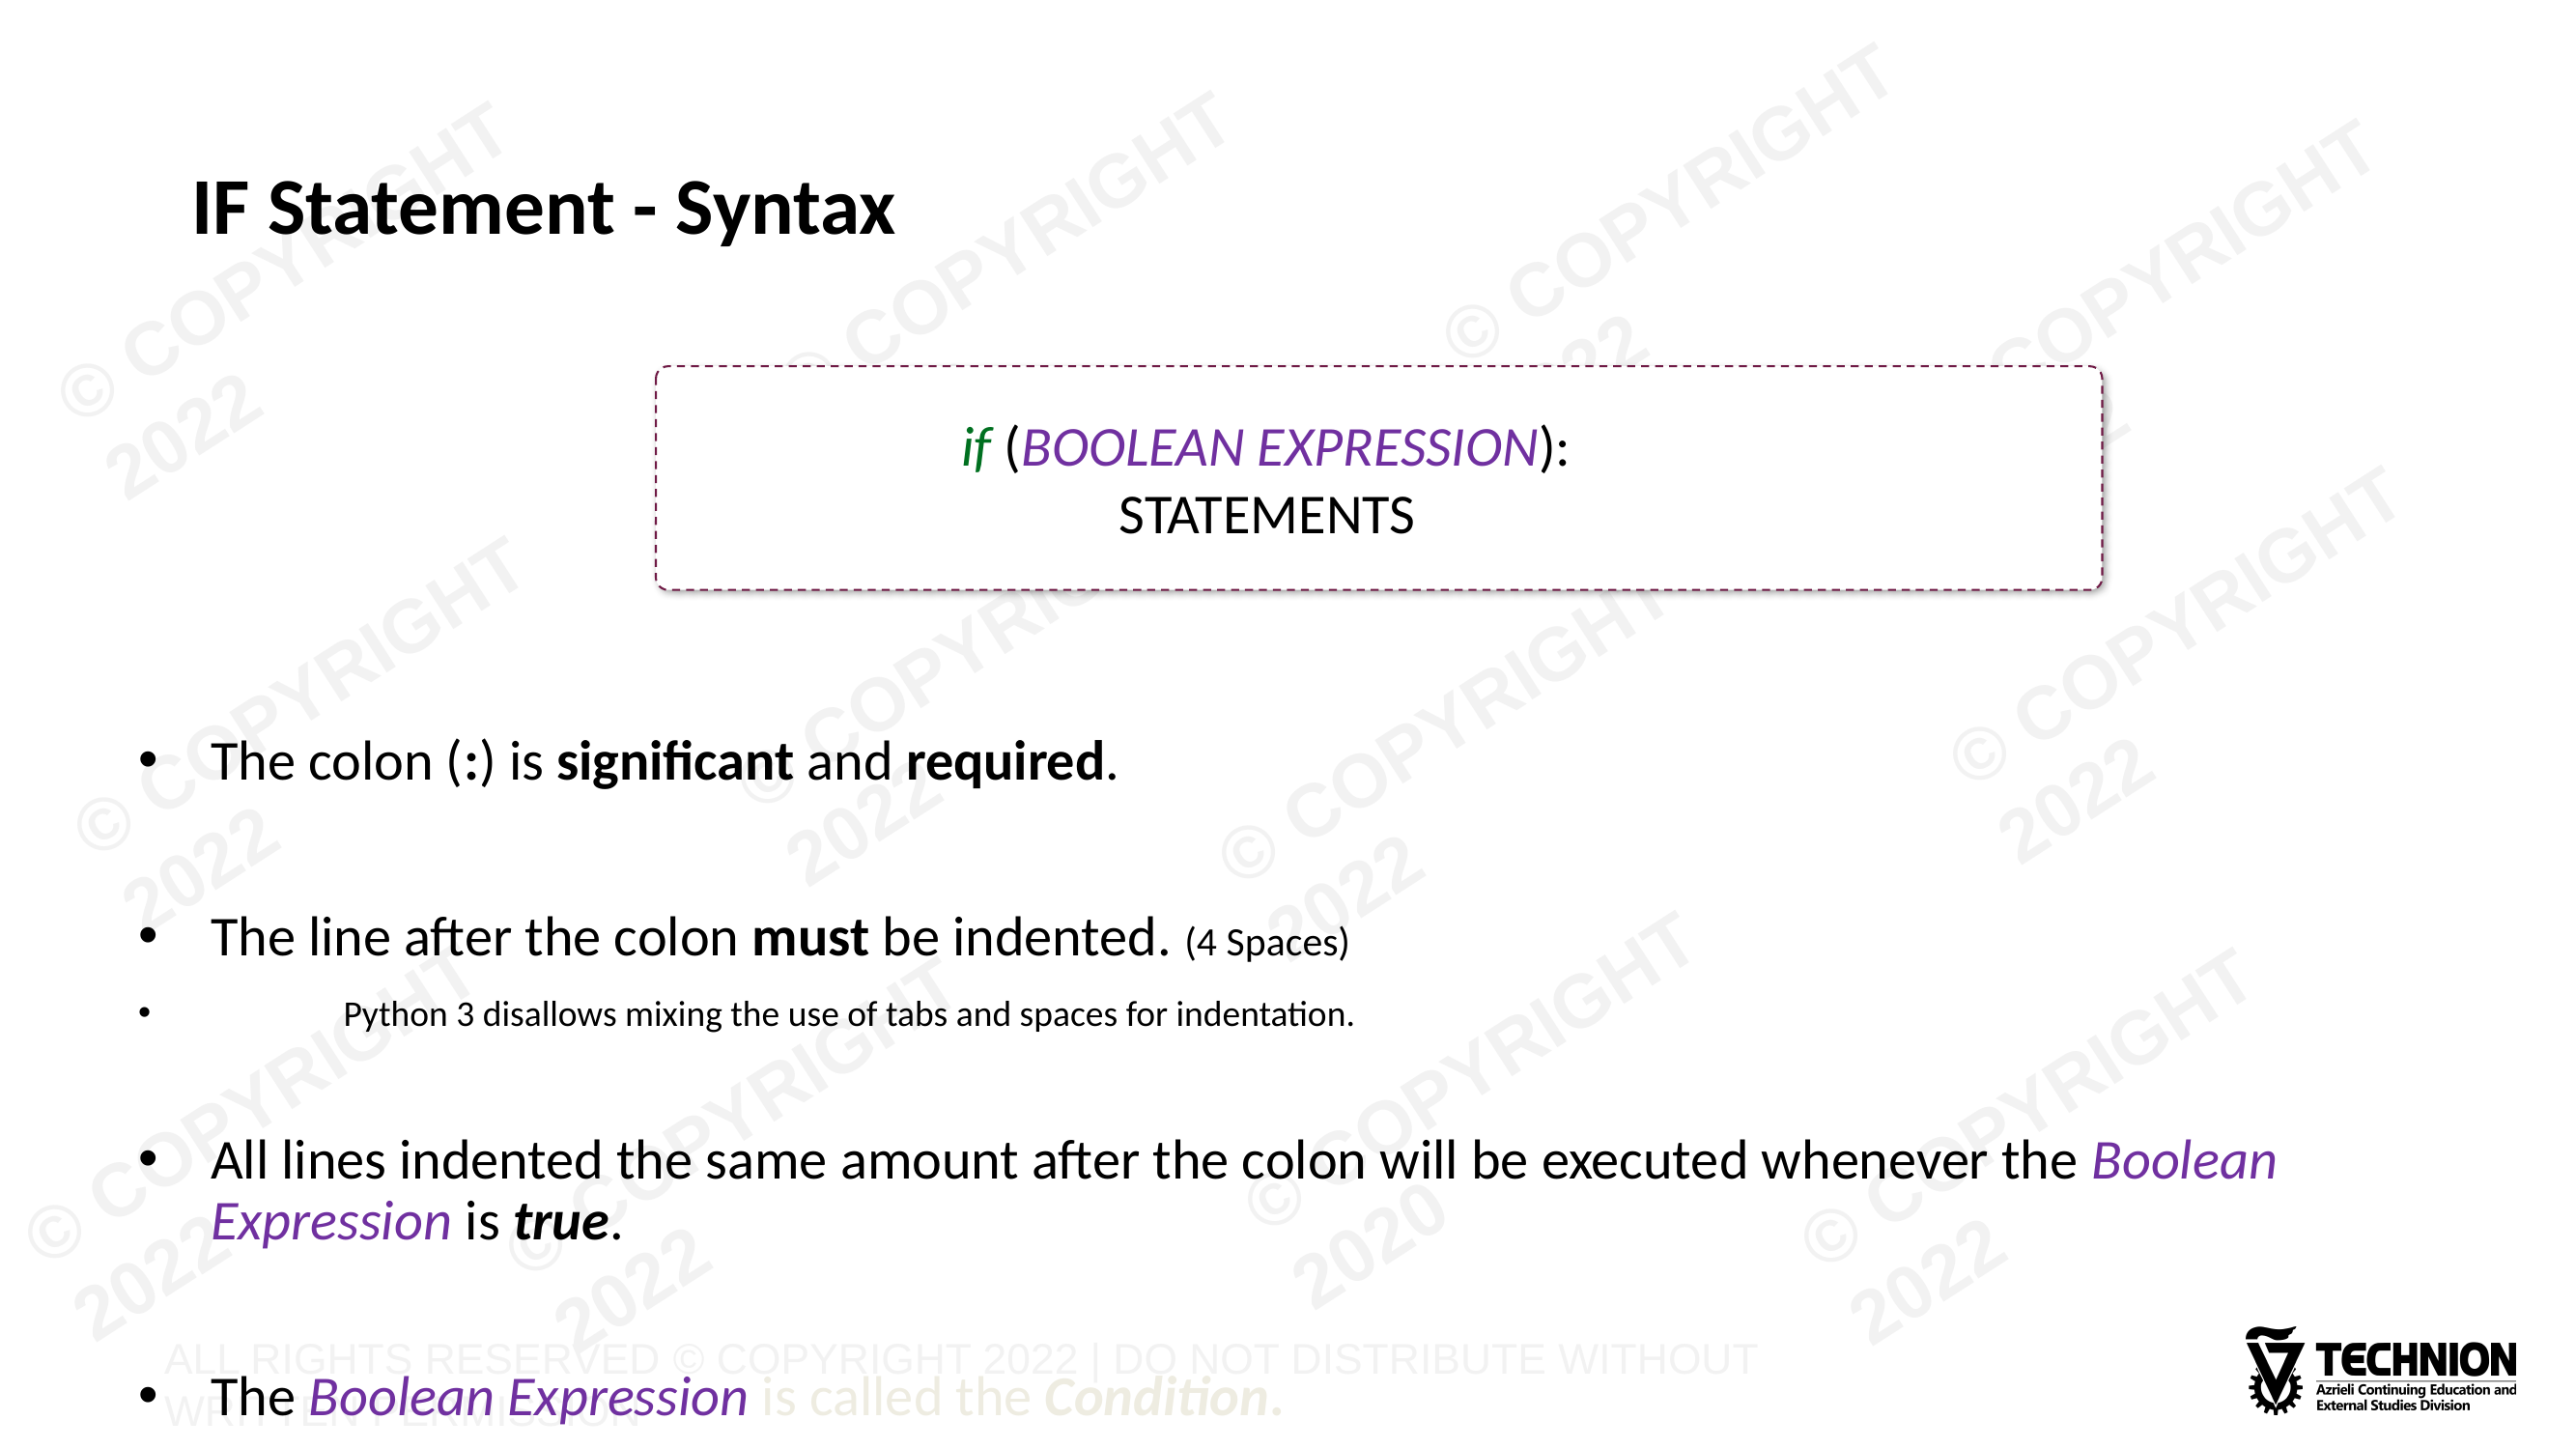

# IF Statement - Syntax

if (BOOLEAN EXPRESSION):
	 STATEMENTS
The colon (:) is significant and required.

The line after the colon must be indented. (4 Spaces)
	Python 3 disallows mixing the use of tabs and spaces for indentation.

All lines indented the same amount after the colon will be executed whenever the Boolean Expression is true.

The Boolean Expression is called the Condition.